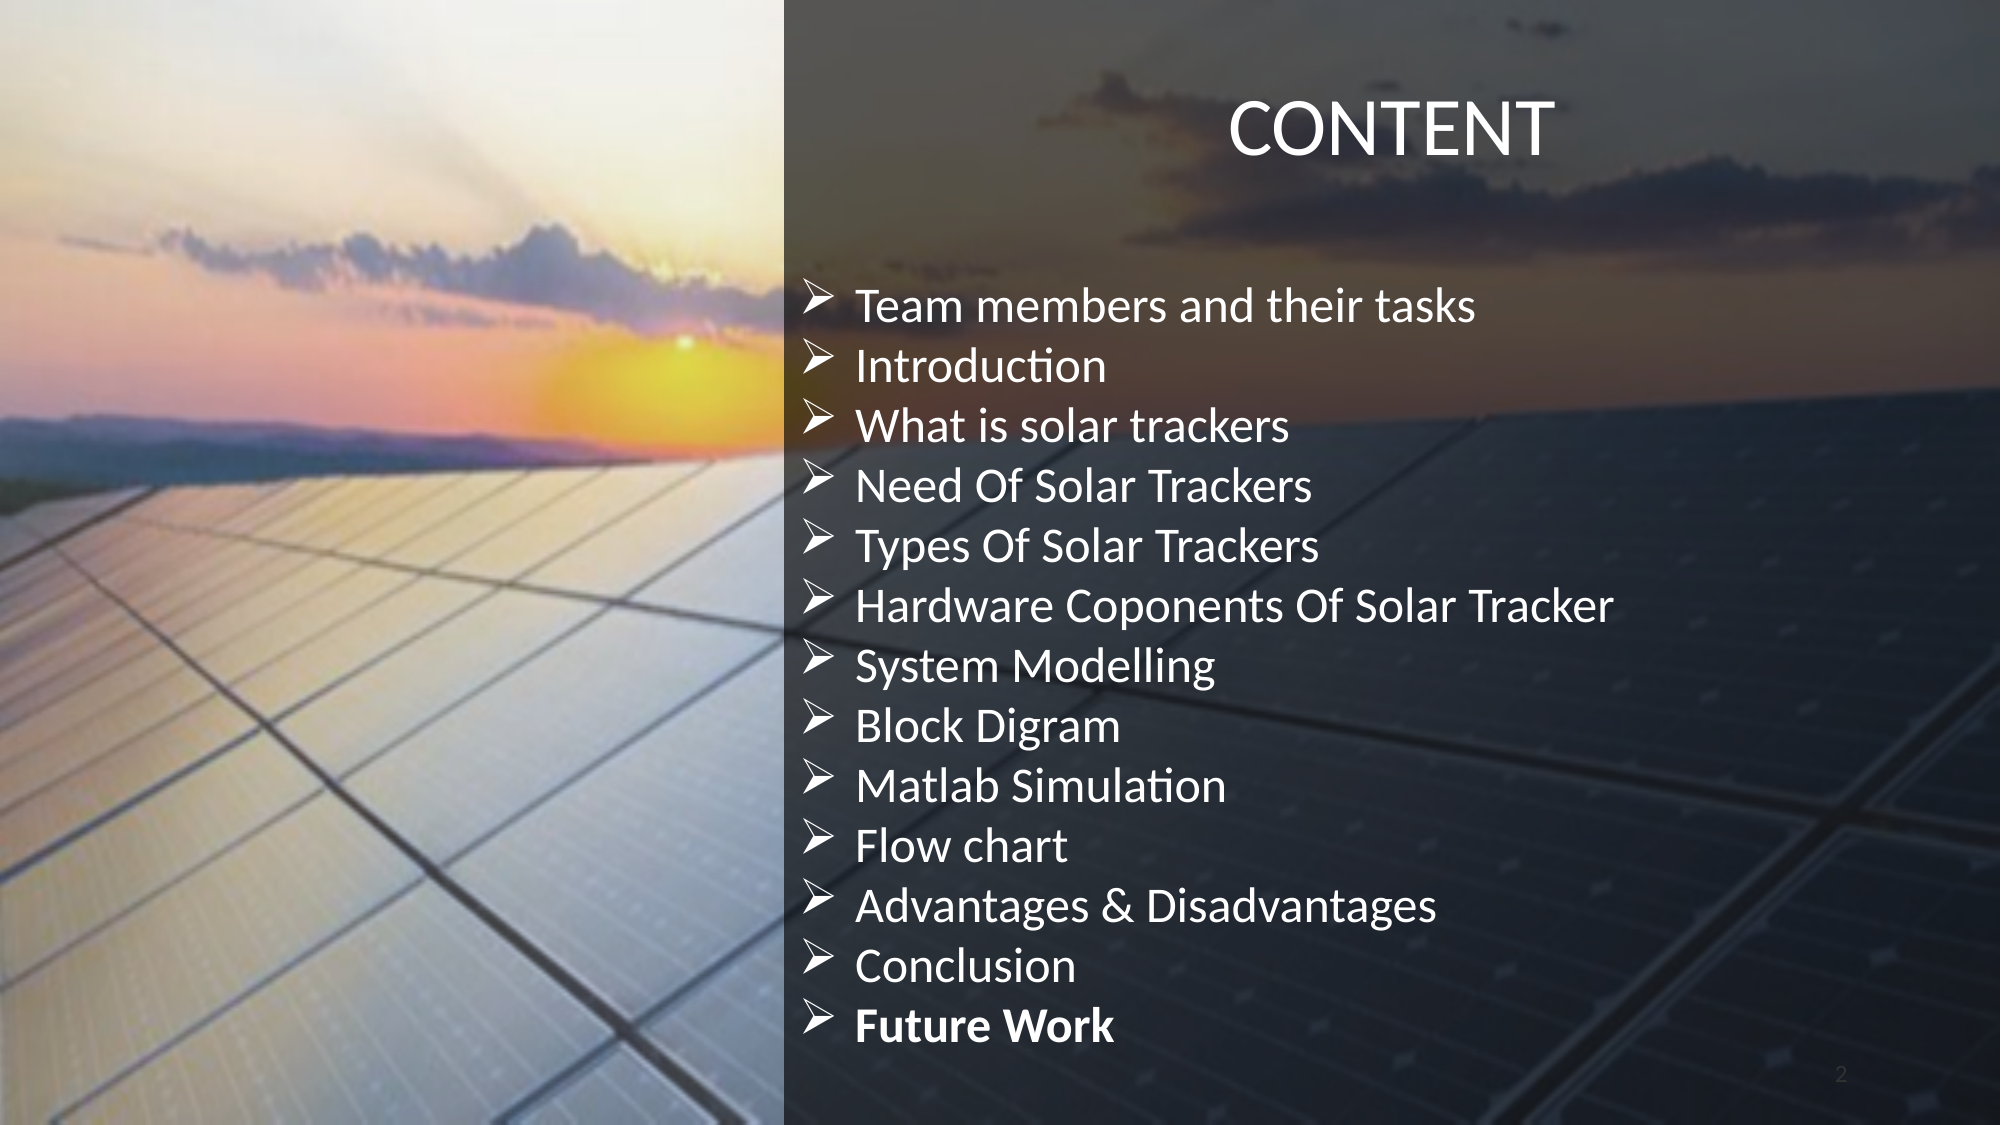

CONTENT

Team members and their tasks
Introduction
What is solar trackers
Need Of Solar Trackers
Types Of Solar Trackers
Hardware Coponents Of Solar Tracker
System Modelling
Block Digram
Matlab Simulation
Flow chart
Advantages & Disadvantages
Conclusion
Future Work
# Solar Tracking System
Design of mechatronics-N
MCH362

2

INTRODUCTION

Renewable energy solutions are becoming popular.
Maximizing output from solar system increases efficiency.
Presently solar panels are of fixed type which lower the efficiency.
Maintaining vertical direction between light and panel maximizes efficiency.
Solar tracking system has 35% higher generating power than fixed
Solar tracking system based on PLC can adjust automatically orientation of panel